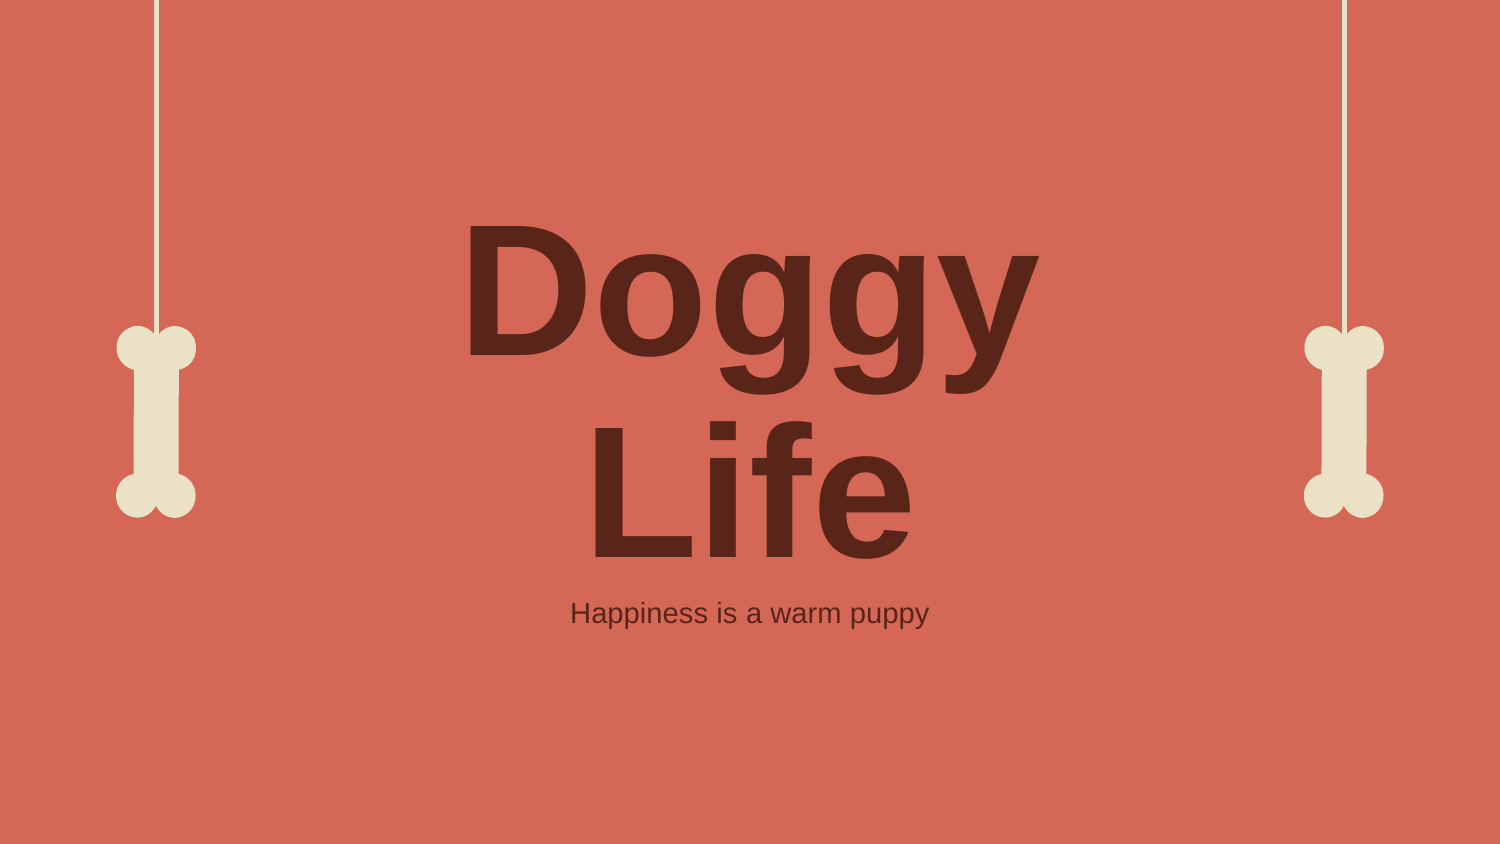

# Doggy Life
Happiness is a warm puppy